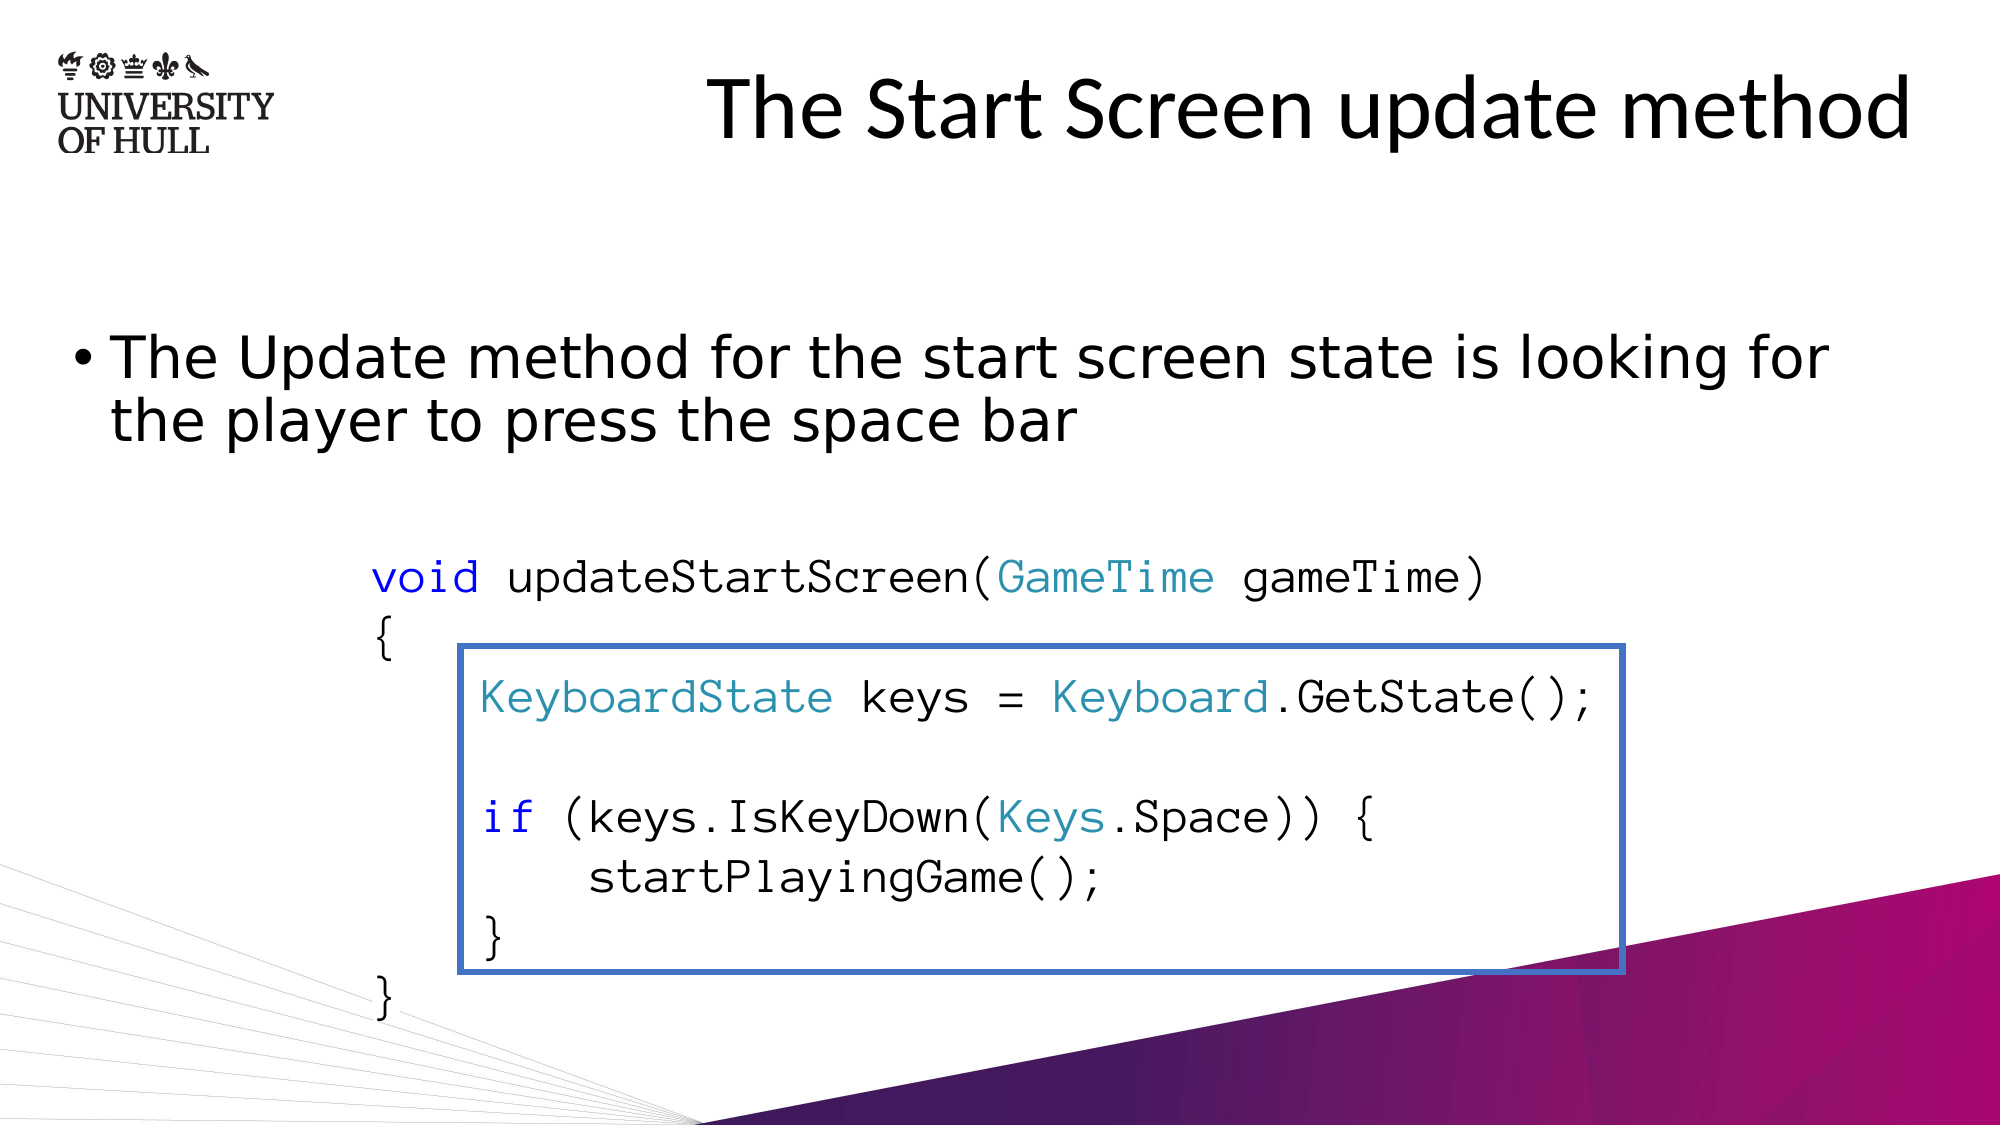

# The Start Screen update method

The Update method for the start screen state is looking for the player to press the space bar

void updateStartScreen(GameTime gameTime)
{
    KeyboardState keys = Keyboard.GetState();

    if (keys.IsKeyDown(Keys.Space)) {
        startPlayingGame();
    }
}